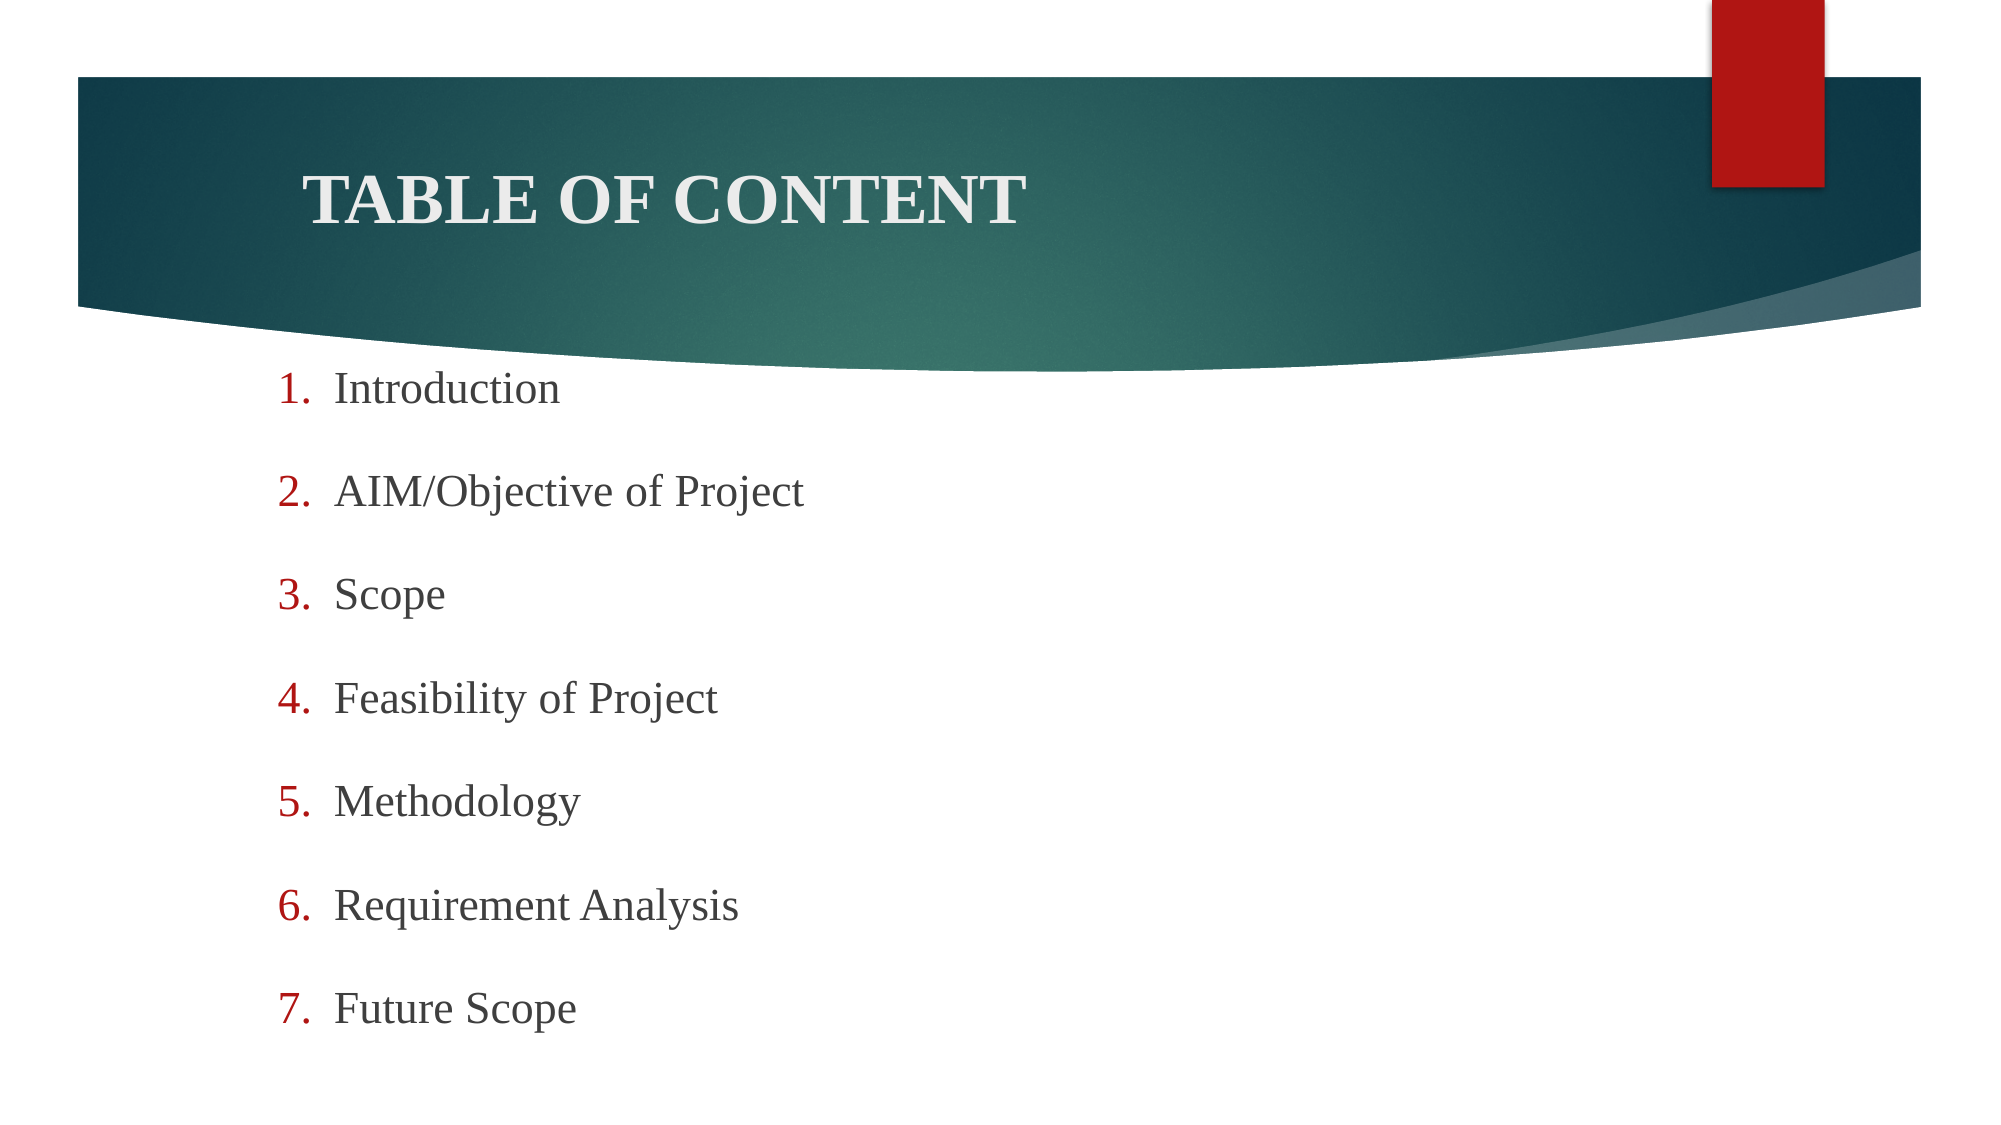

# TABLE OF CONTENT
Introduction
AIM/Objective of Project
Scope
Feasibility of Project
Methodology
Requirement Analysis
Future Scope